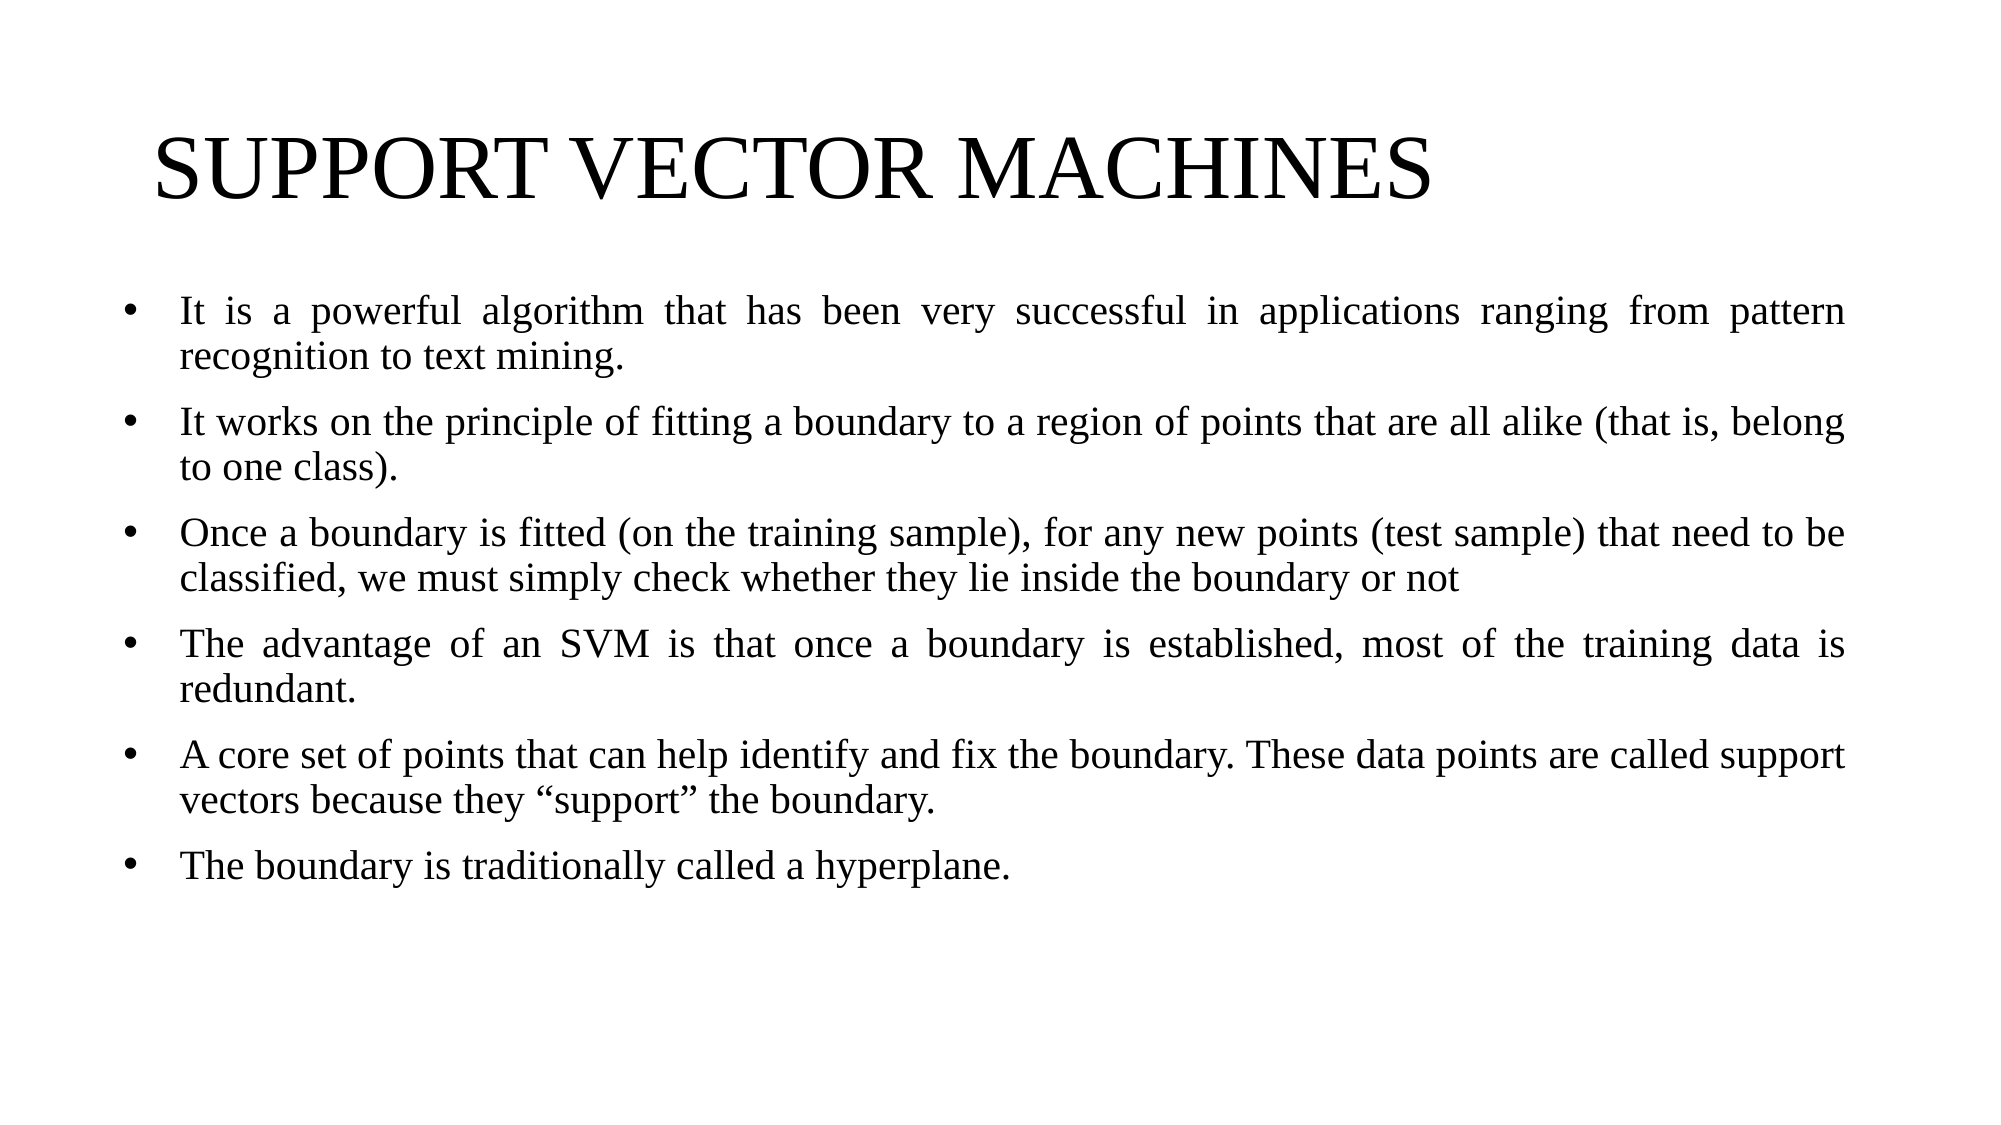

# SUPPORT VECTOR MACHINES
It is a powerful algorithm that has been very successful in applications ranging from pattern recognition to text mining.
It works on the principle of fitting a boundary to a region of points that are all alike (that is, belong to one class).
Once a boundary is fitted (on the training sample), for any new points (test sample) that need to be classified, we must simply check whether they lie inside the boundary or not
The advantage of an SVM is that once a boundary is established, most of the training data is redundant.
A core set of points that can help identify and fix the boundary. These data points are called support vectors because they “support” the boundary.
The boundary is traditionally called a hyperplane.